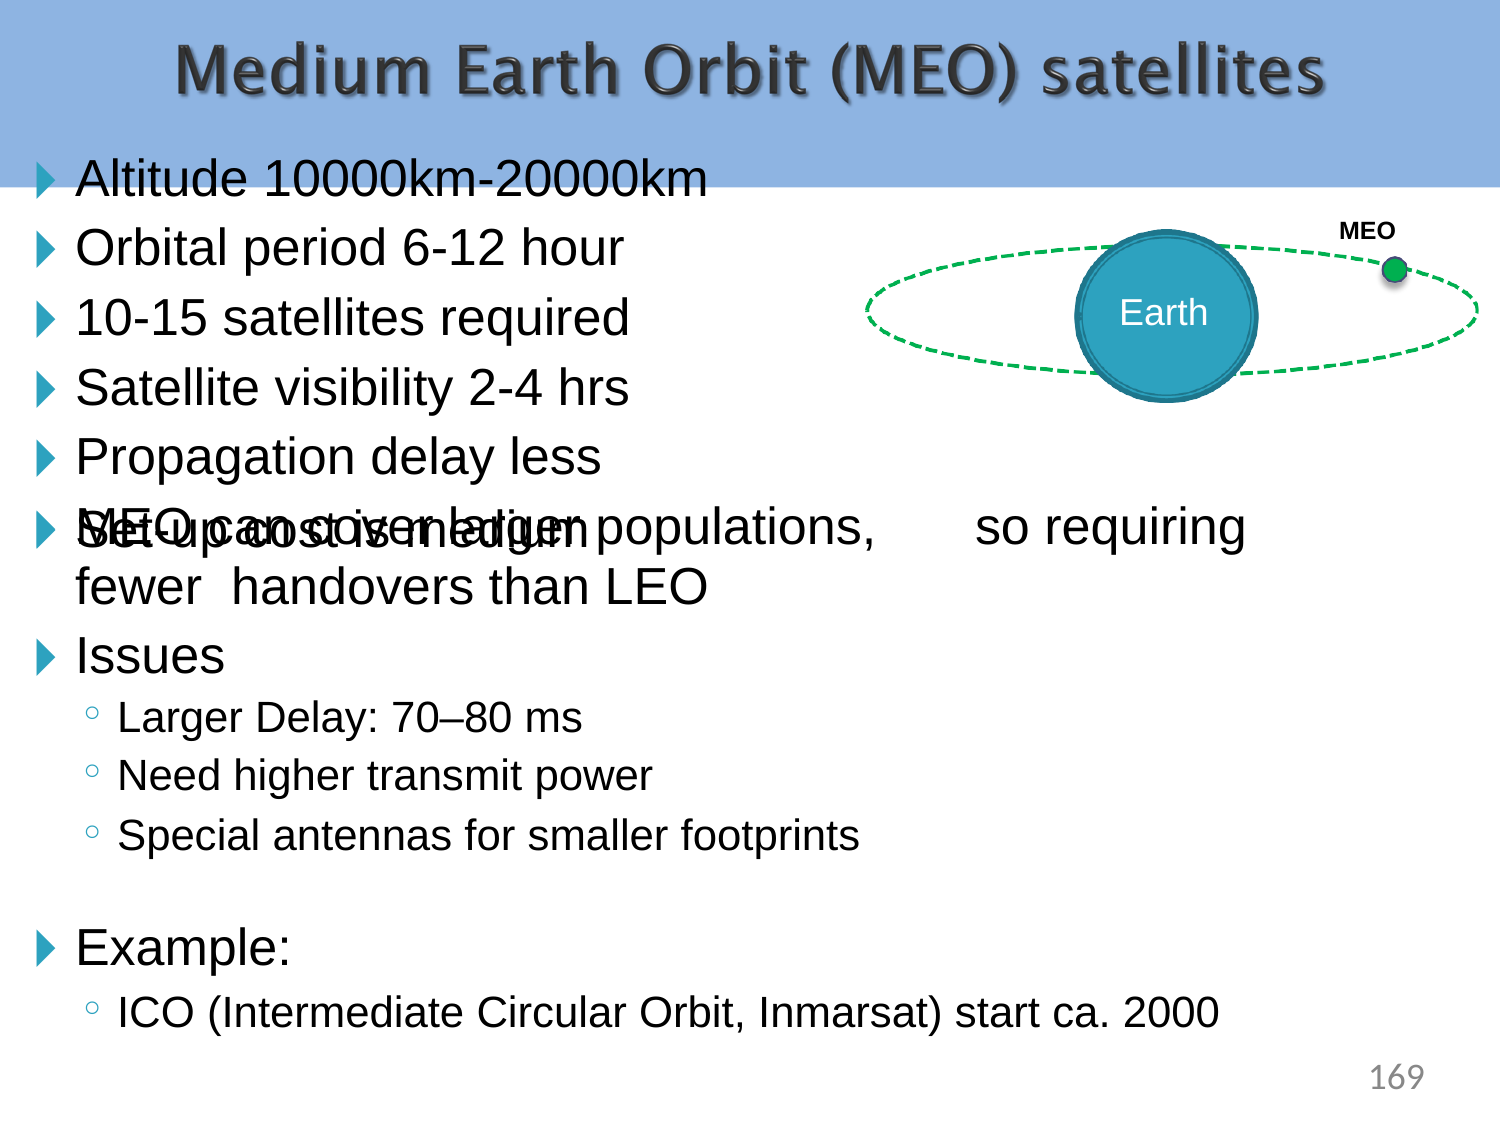

Altitude 10000km-20000km
Orbital period 6-12 hour
10-15 satellites required
Satellite visibility 2-4 hrs
Propagation delay less
Set-up cost is medium
MEO

Earth
MEO can cover larger populations,	so requiring fewer  handovers than LEO
Issues
Larger Delay: 70–80 ms
Need higher transmit power
Special antennas for smaller footprints
Example:
ICO (Intermediate Circular Orbit, Inmarsat) start ca. 2000

169